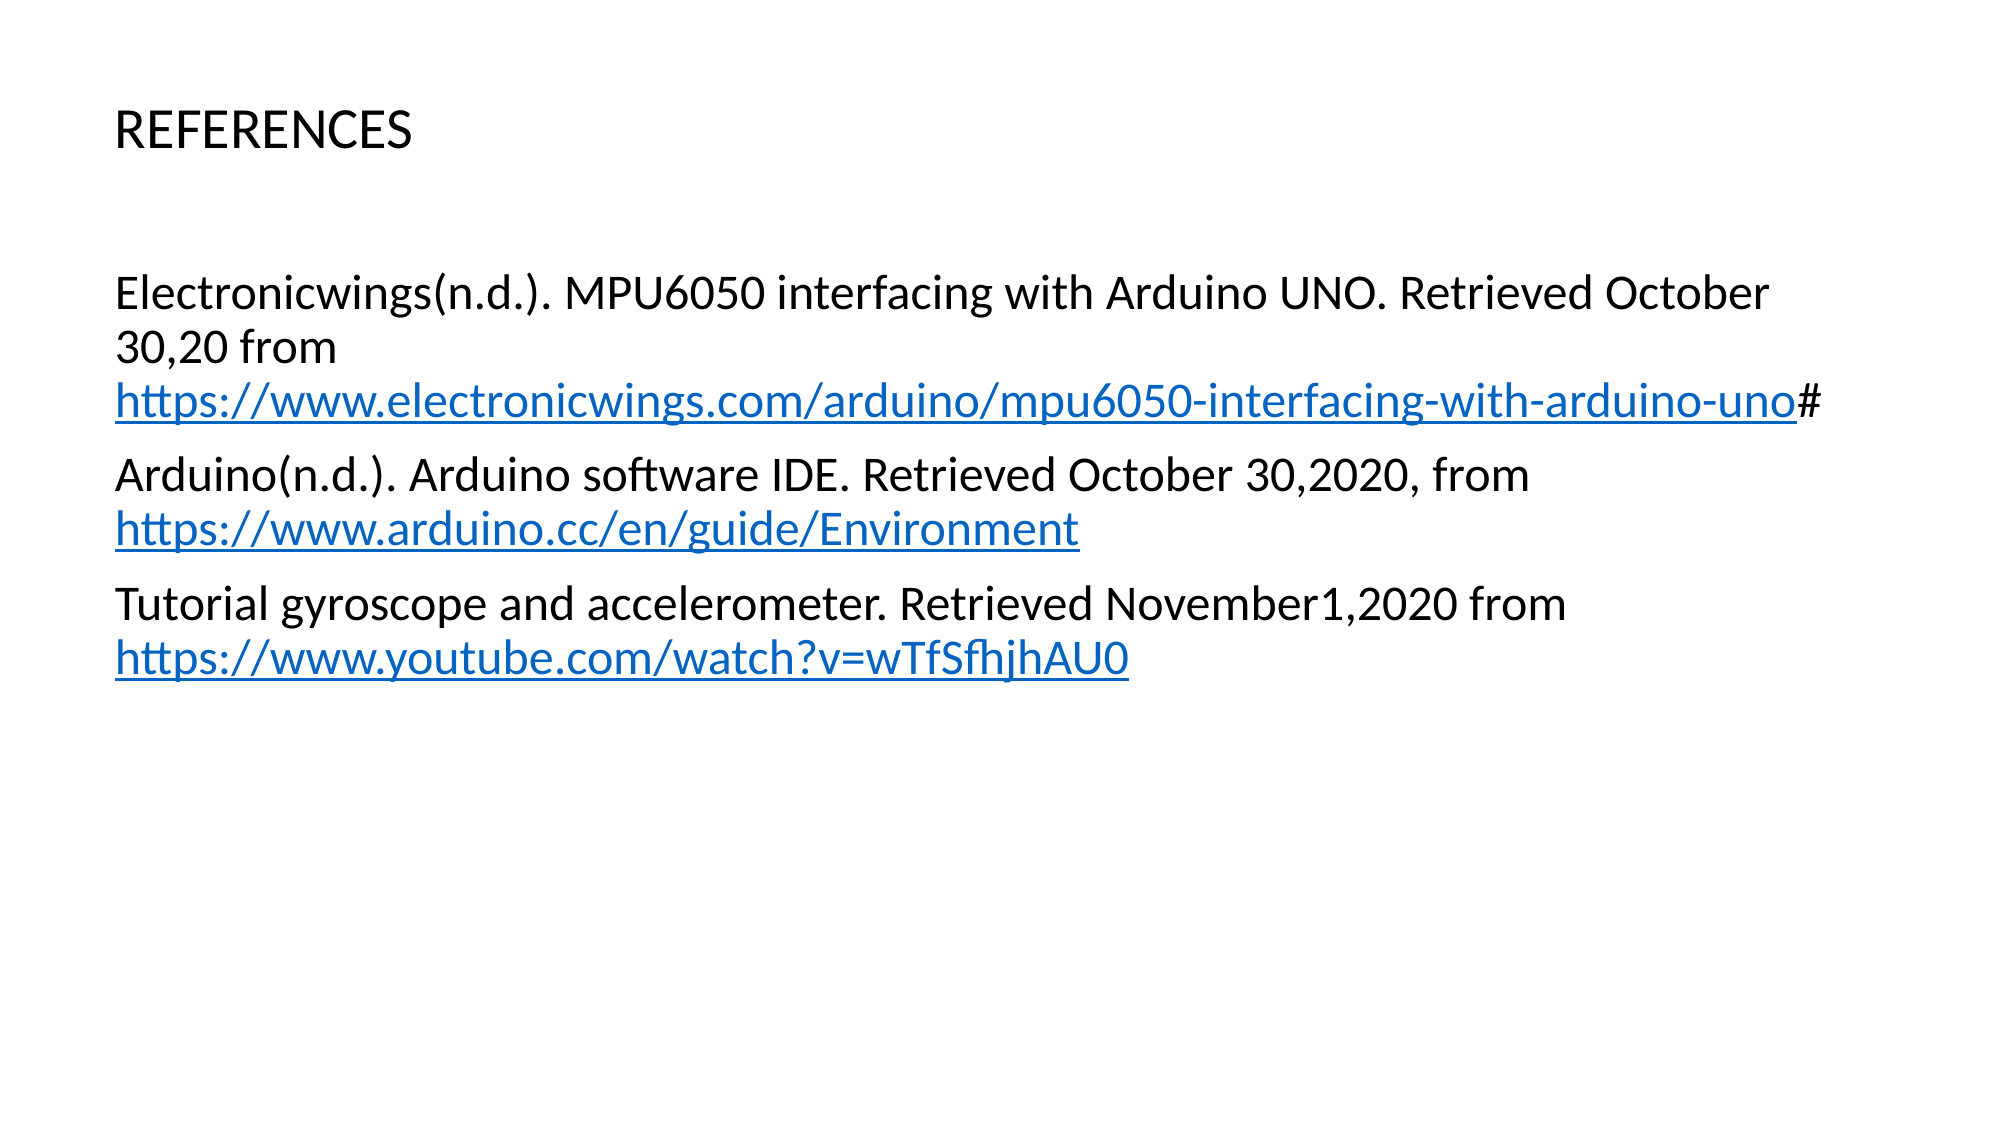

REFERENCES

Electronicwings(n.d.). MPU6050 interfacing with Arduino UNO. Retrieved October 30,20 from  https://www.electronicwings.com/arduino/mpu6050-interfacing-with-arduino-uno#
Arduino(n.d.). Arduino software IDE. Retrieved October 30,2020, from https://www.arduino.cc/en/guide/Environment
Tutorial gyroscope and accelerometer. Retrieved November1,2020 from https://www.youtube.com/watch?v=wTfSfhjhAU0